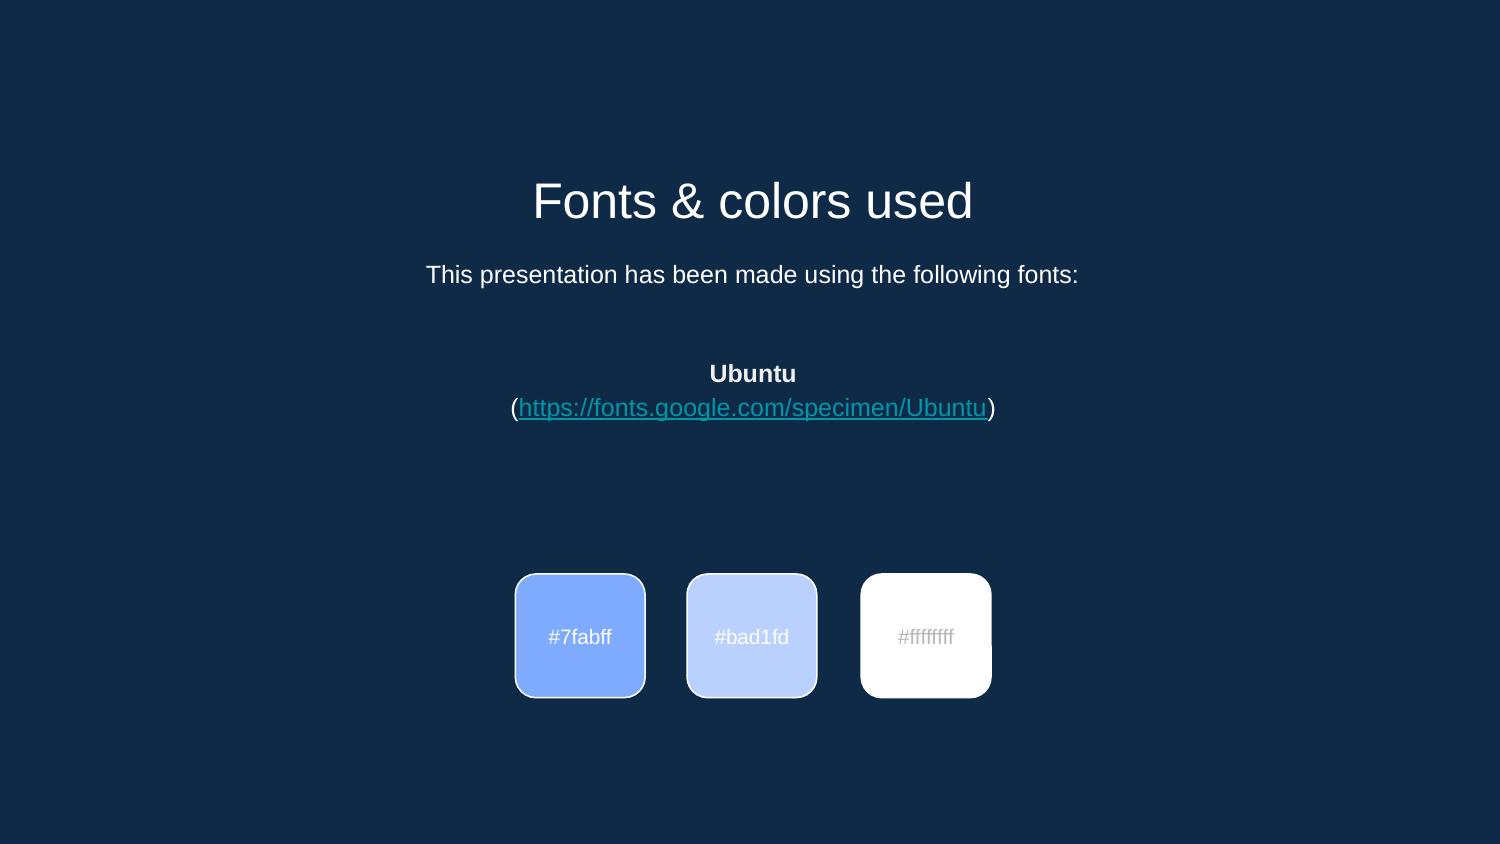

Fonts & colors used
This presentation has been made using the following fonts:

Ubuntu
(https://fonts.google.com/specimen/Ubuntu)

#7fabff

#bad1fd
#ffffffff